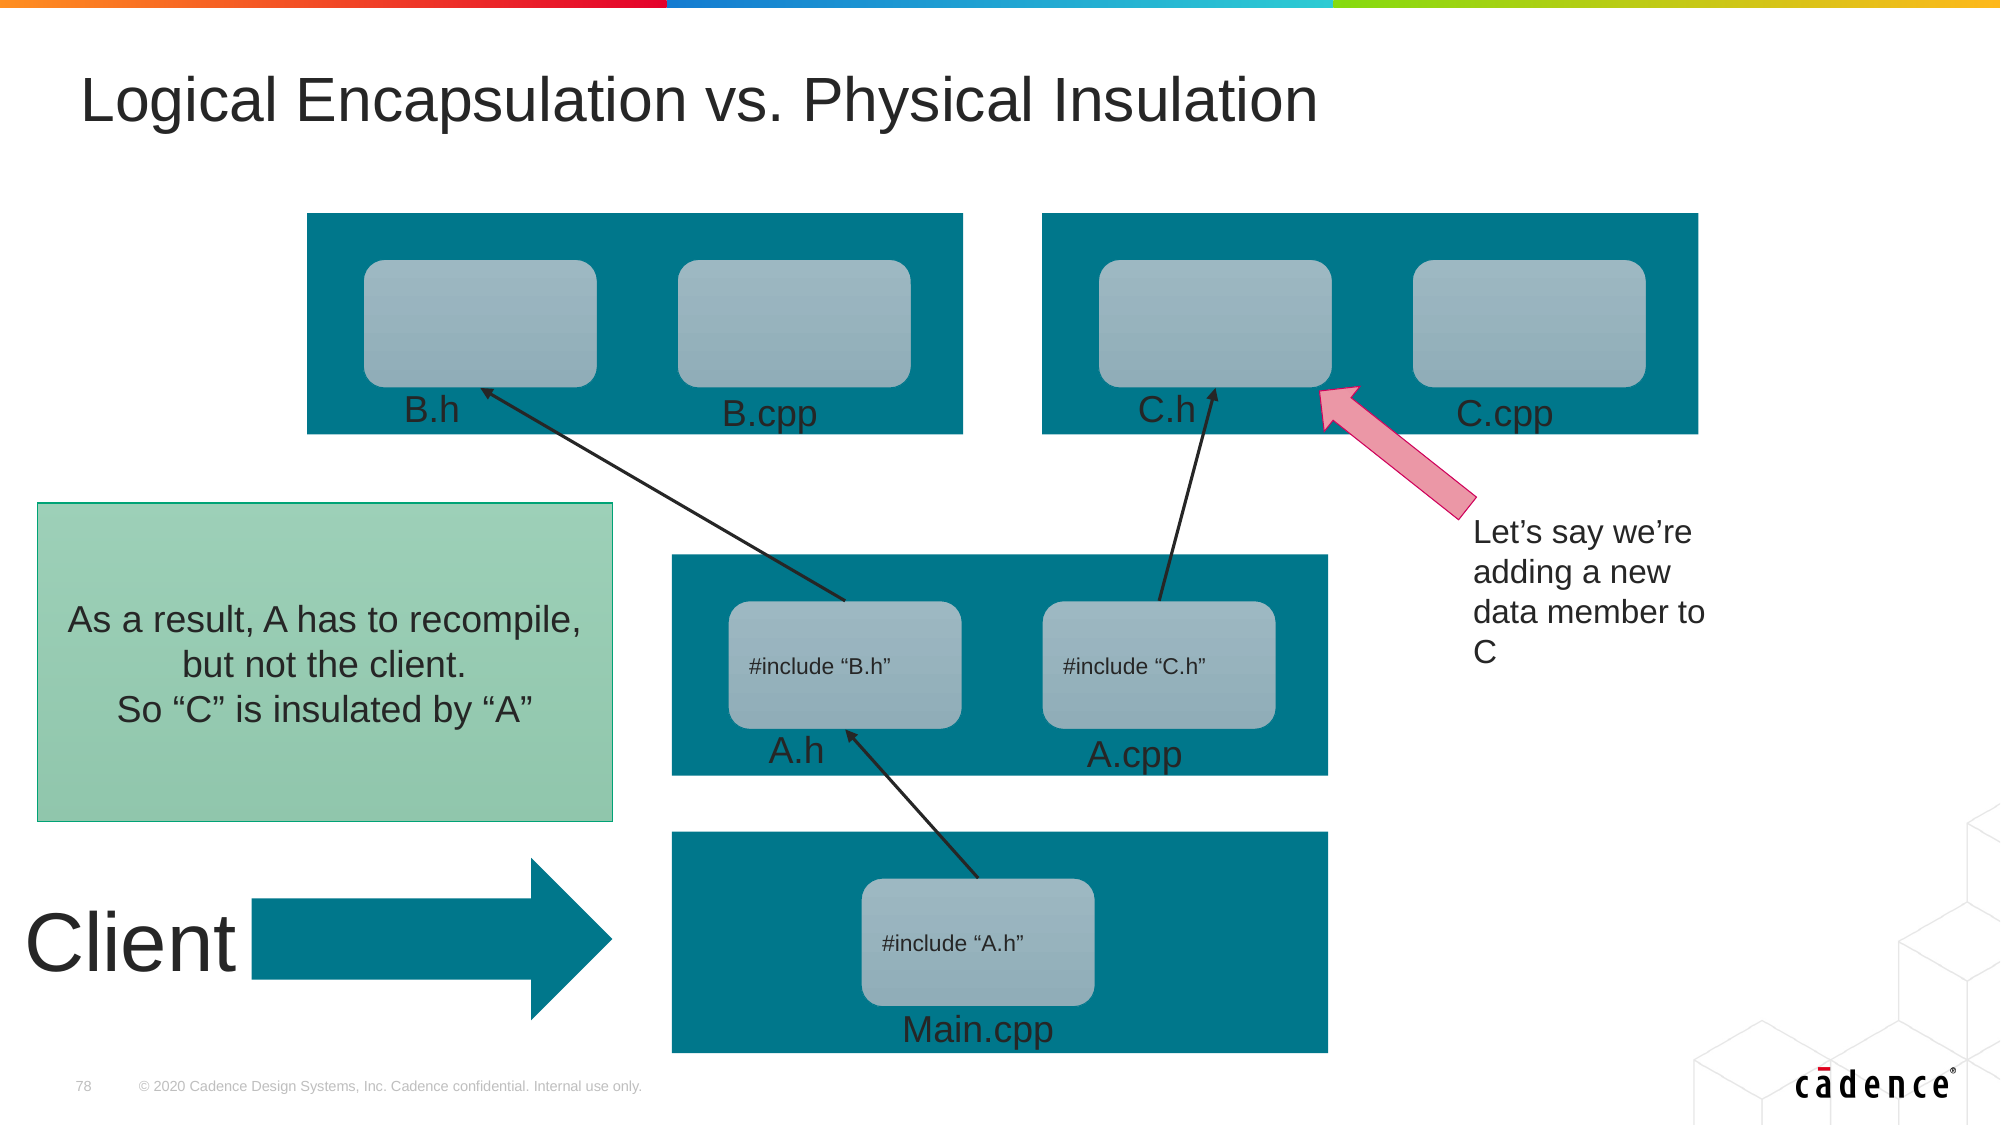

# Logical Encapsulation vs. Physical Insulation

B.h
C.h
B.cpp
C.cpp

As a result, A has to recompile, but not the client.
So “C” is insulated by “A”
Let’s say we’re adding a new data member to C

#include “B.h”
#include “C.h”
A.h
A.cpp

#include “A.h”
Client
Main.cpp